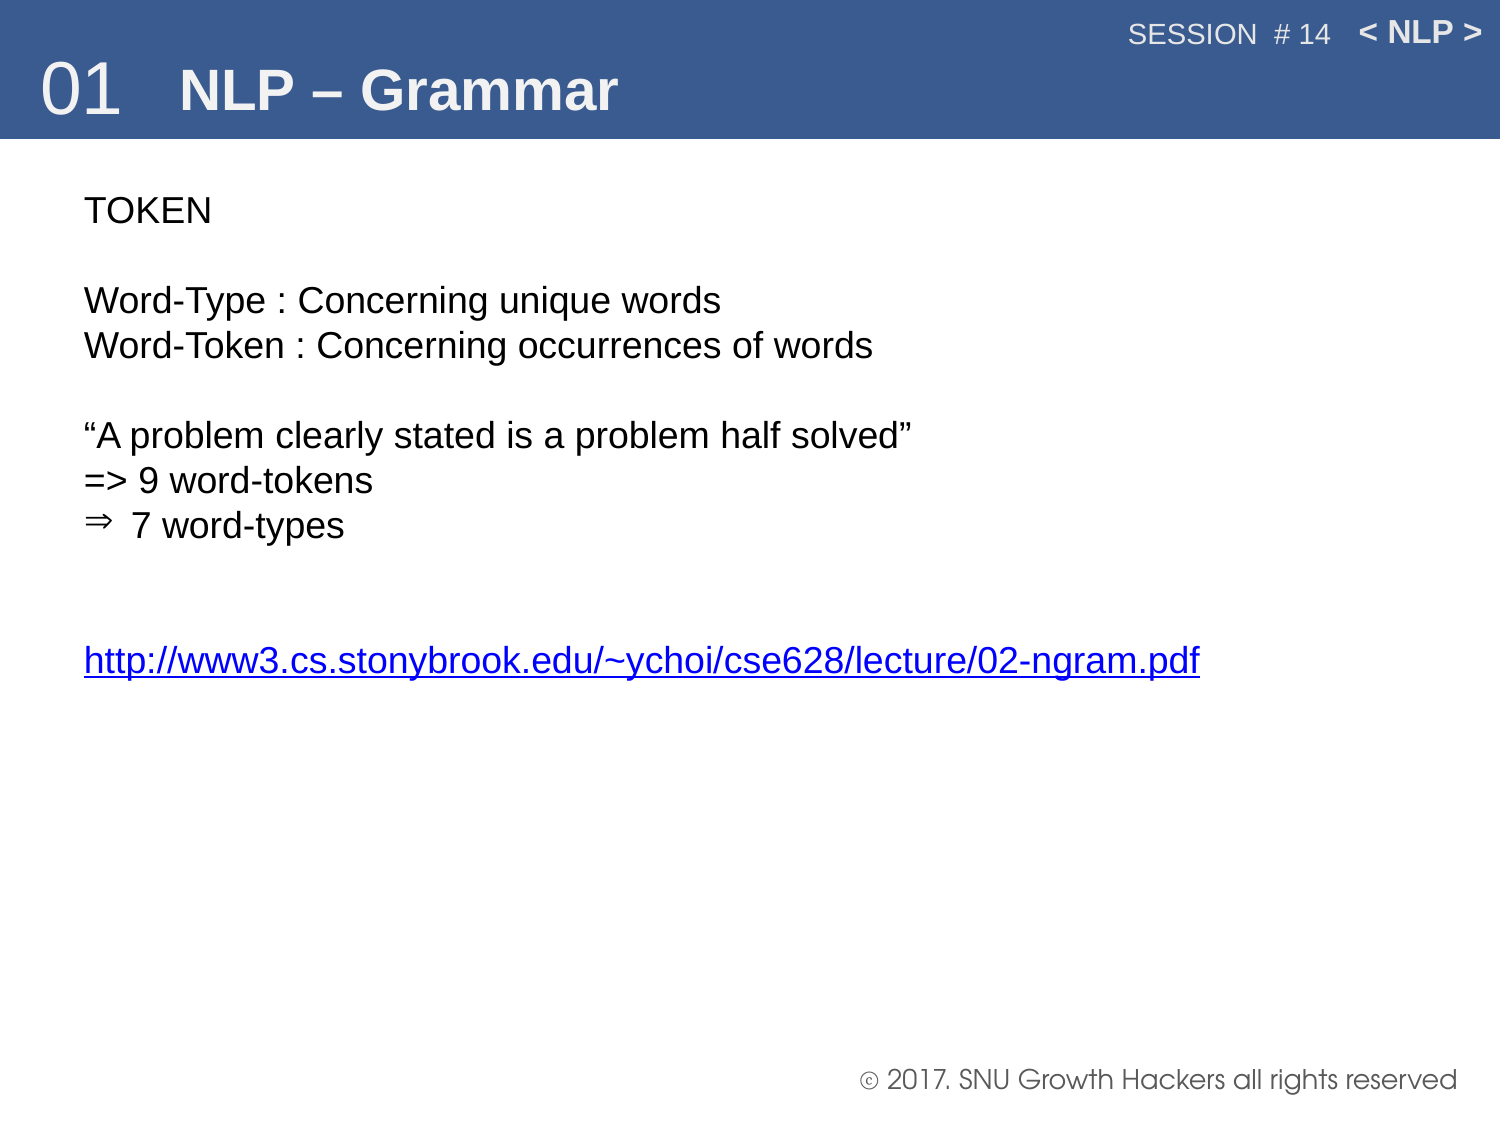

< NLP >
SESSION  # 14
01
NLP – Grammar
TOKEN

Word-Type : Concerning unique words
Word-Token : Concerning occurrences of words

“A problem clearly stated is a problem half solved”
=> 9 word-tokens
7 word-types

http://www3.cs.stonybrook.edu/~ychoi/cse628/lecture/02-ngram.pdf
ⓒ 2017. SNU Growth Hackers all rights reserved